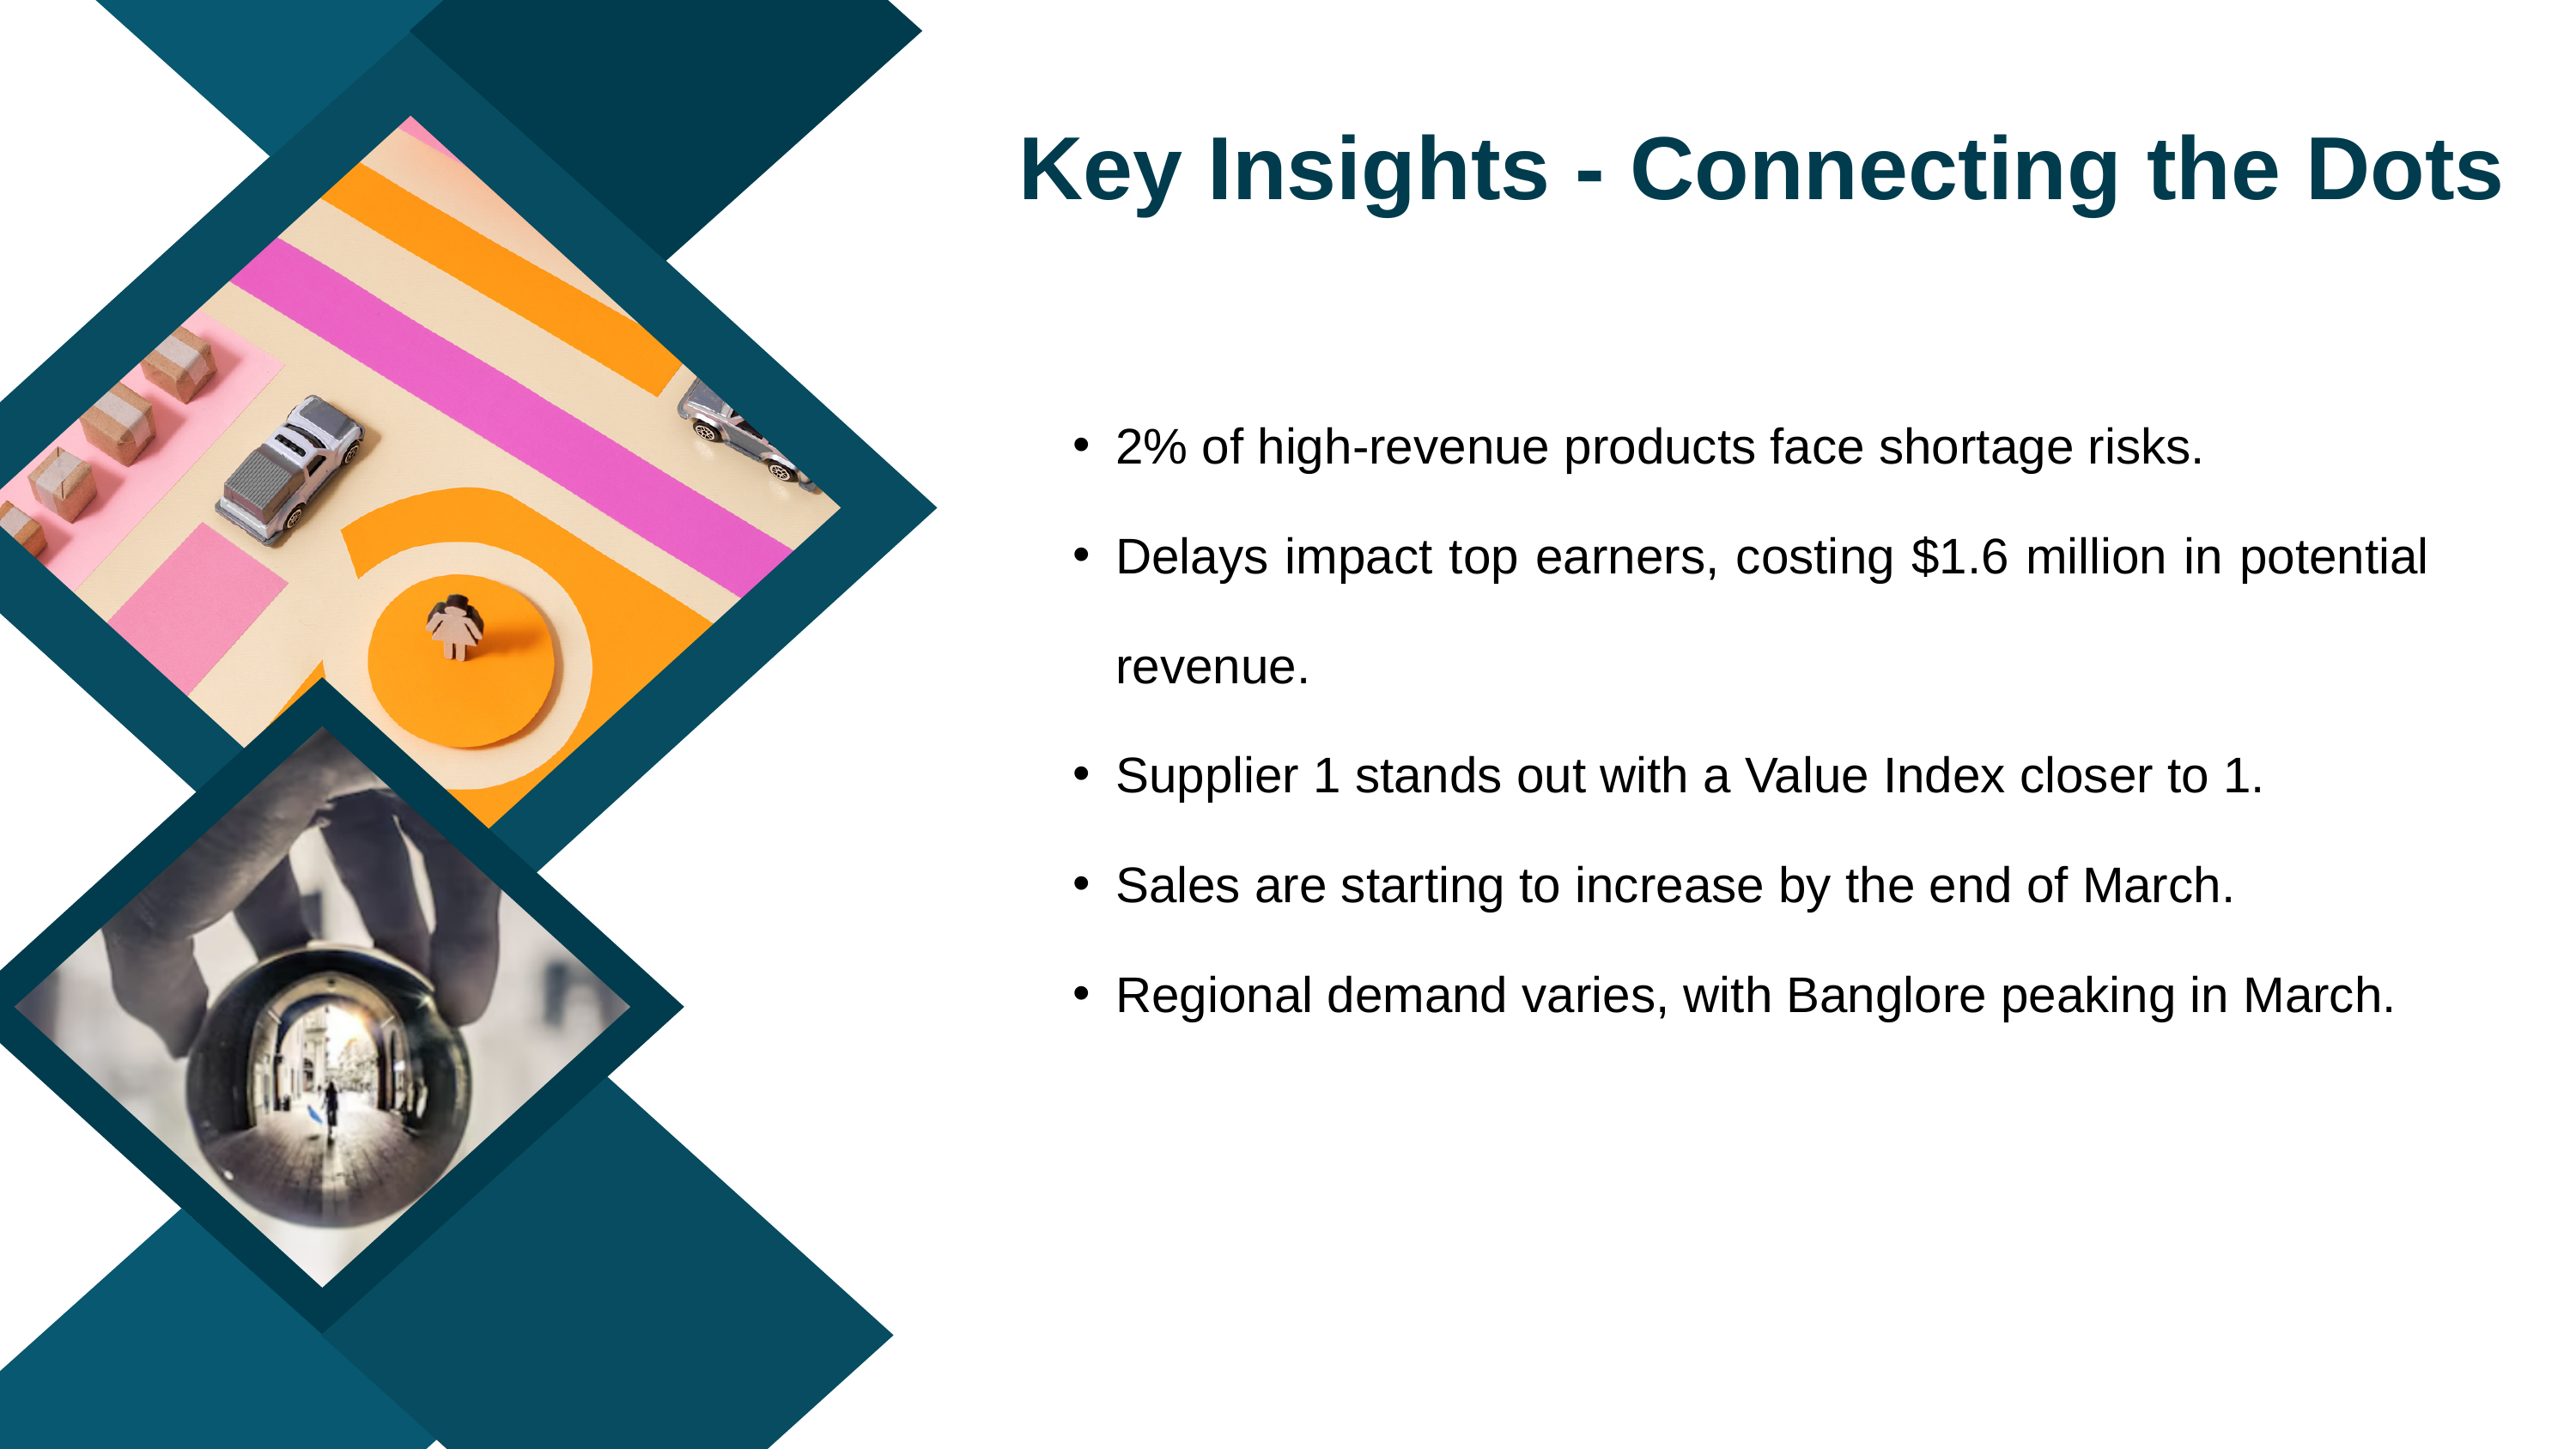

Key Insights - Connecting the Dots

2% of high-revenue products face shortage risks.
Delays impact top earners, costing $1.6 million in potential revenue.
Supplier 1 stands out with a Value Index closer to 1.
Sales are starting to increase by the end of March.
Regional demand varies, with Banglore peaking in March.